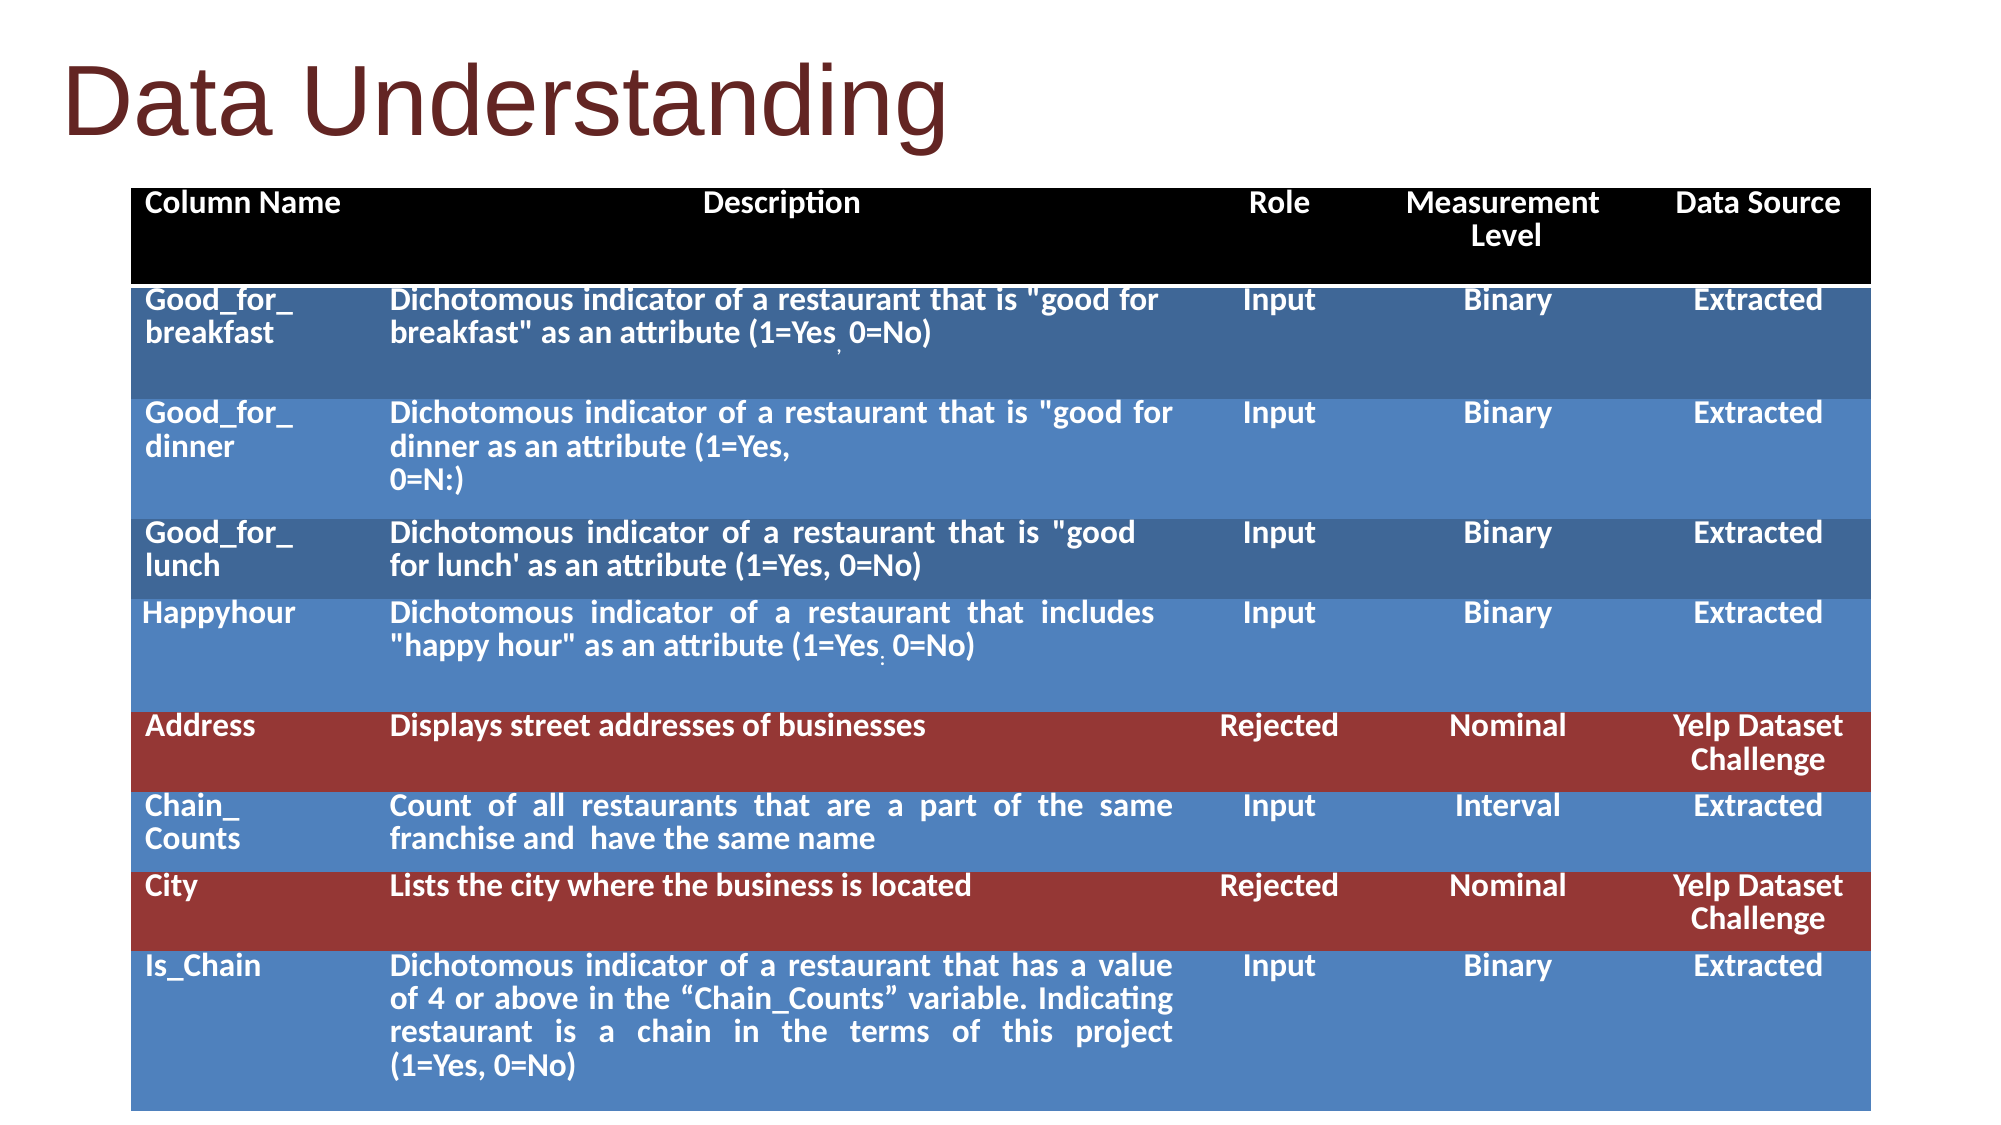

Data Understanding
| Column Name | Description | Role | Measurement  Level | Data Source |
| --- | --- | --- | --- | --- |
| Good\_for\_ breakfast | Dichotomous indicator of a restaurant that is "good for breakfast" as an attribute (1=Yes, 0=No) | Input | Binary | Extracted |
| Good\_for\_ dinner | Dichotomous indicator of a restaurant that is "good for dinner as an attribute (1=Yes, 0=N:) | Input | Binary | Extracted |
| Good\_for\_ lunch | Dichotomous indicator of a restaurant that is "good for lunch' as an attribute (1=Yes, 0=No) | Input | Binary | Extracted |
| Happyhour | Dichotomous indicator of a restaurant that includes "happy hour" as an attribute (1=Yes: 0=No) | Input | Binary | Extracted |
| Address | Displays street addresses of businesses | Rejected | Nominal | Yelp Dataset Challenge |
| Chain\_ Counts | Count of all restaurants that are a part of the same franchise and  have the same name | Input | Interval | Extracted |
| City | Lists the city where the business is located | Rejected | Nominal | Yelp Dataset Challenge |
| Is\_Chain | Dichotomous indicator of a restaurant that has a value of 4 or above in the “Chain\_Counts” variable. Indicating restaurant is a chain in the terms of this project (1=Yes, 0=No) | Input | Binary | Extracted |